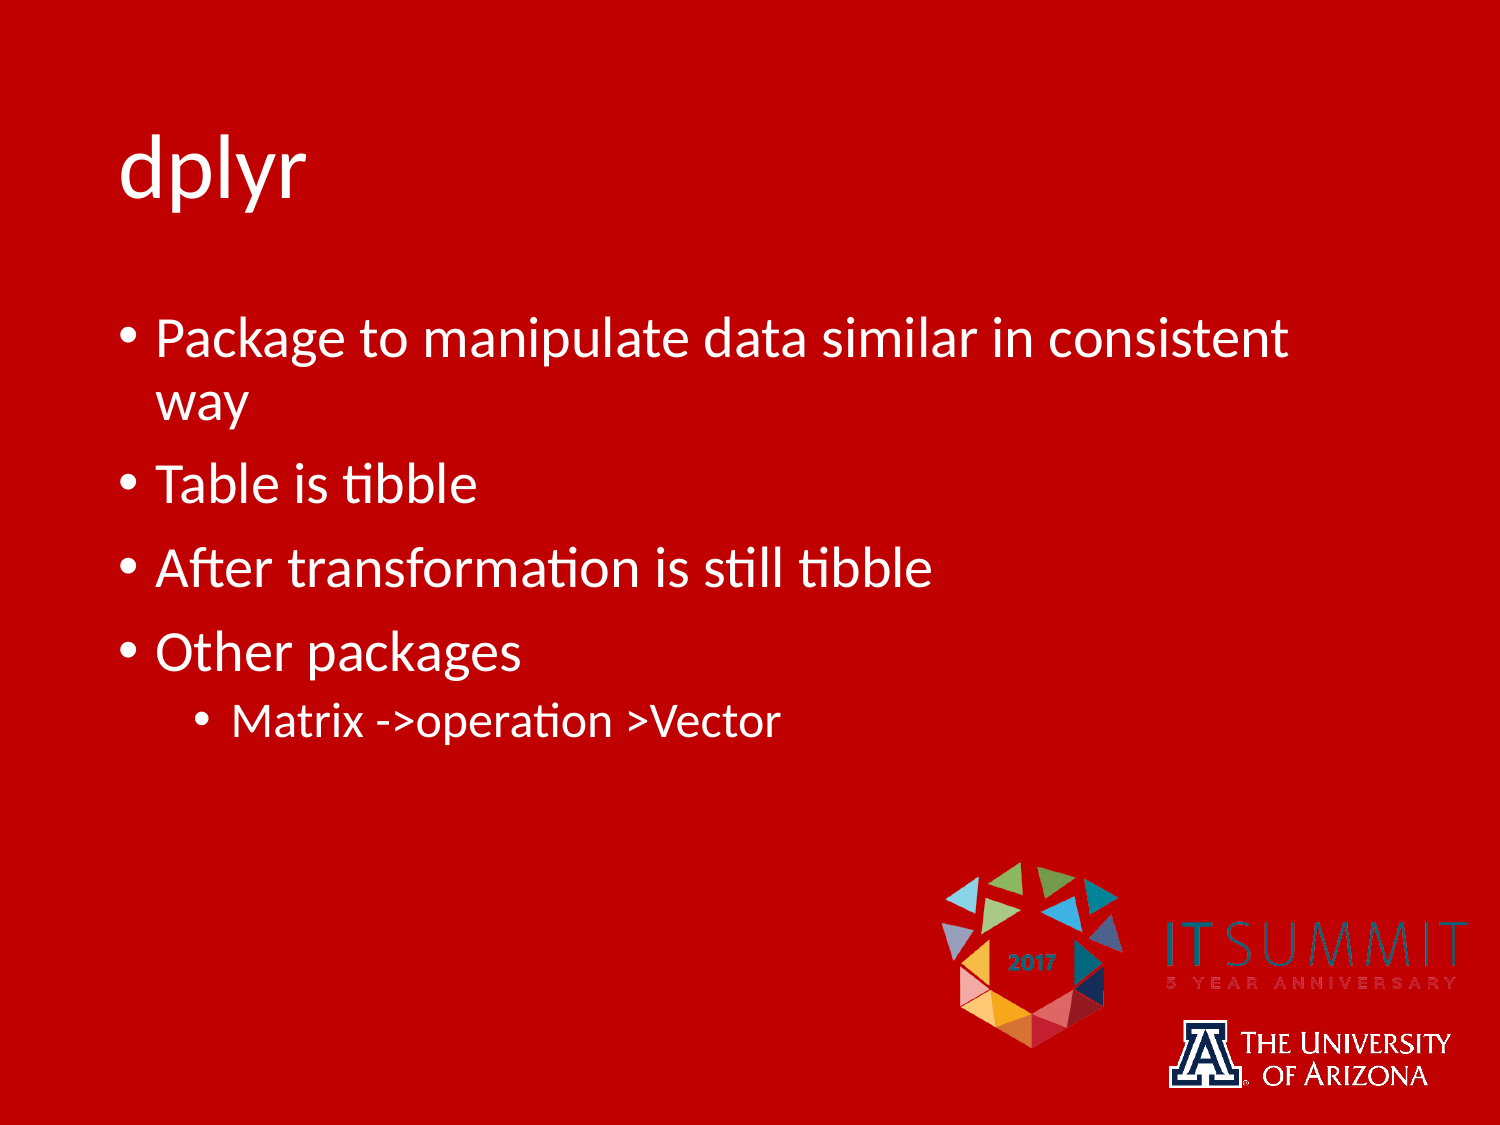

# dplyr
Package to manipulate data similar in consistent way
Table is tibble
After transformation is still tibble
Other packages
Matrix ->operation >Vector